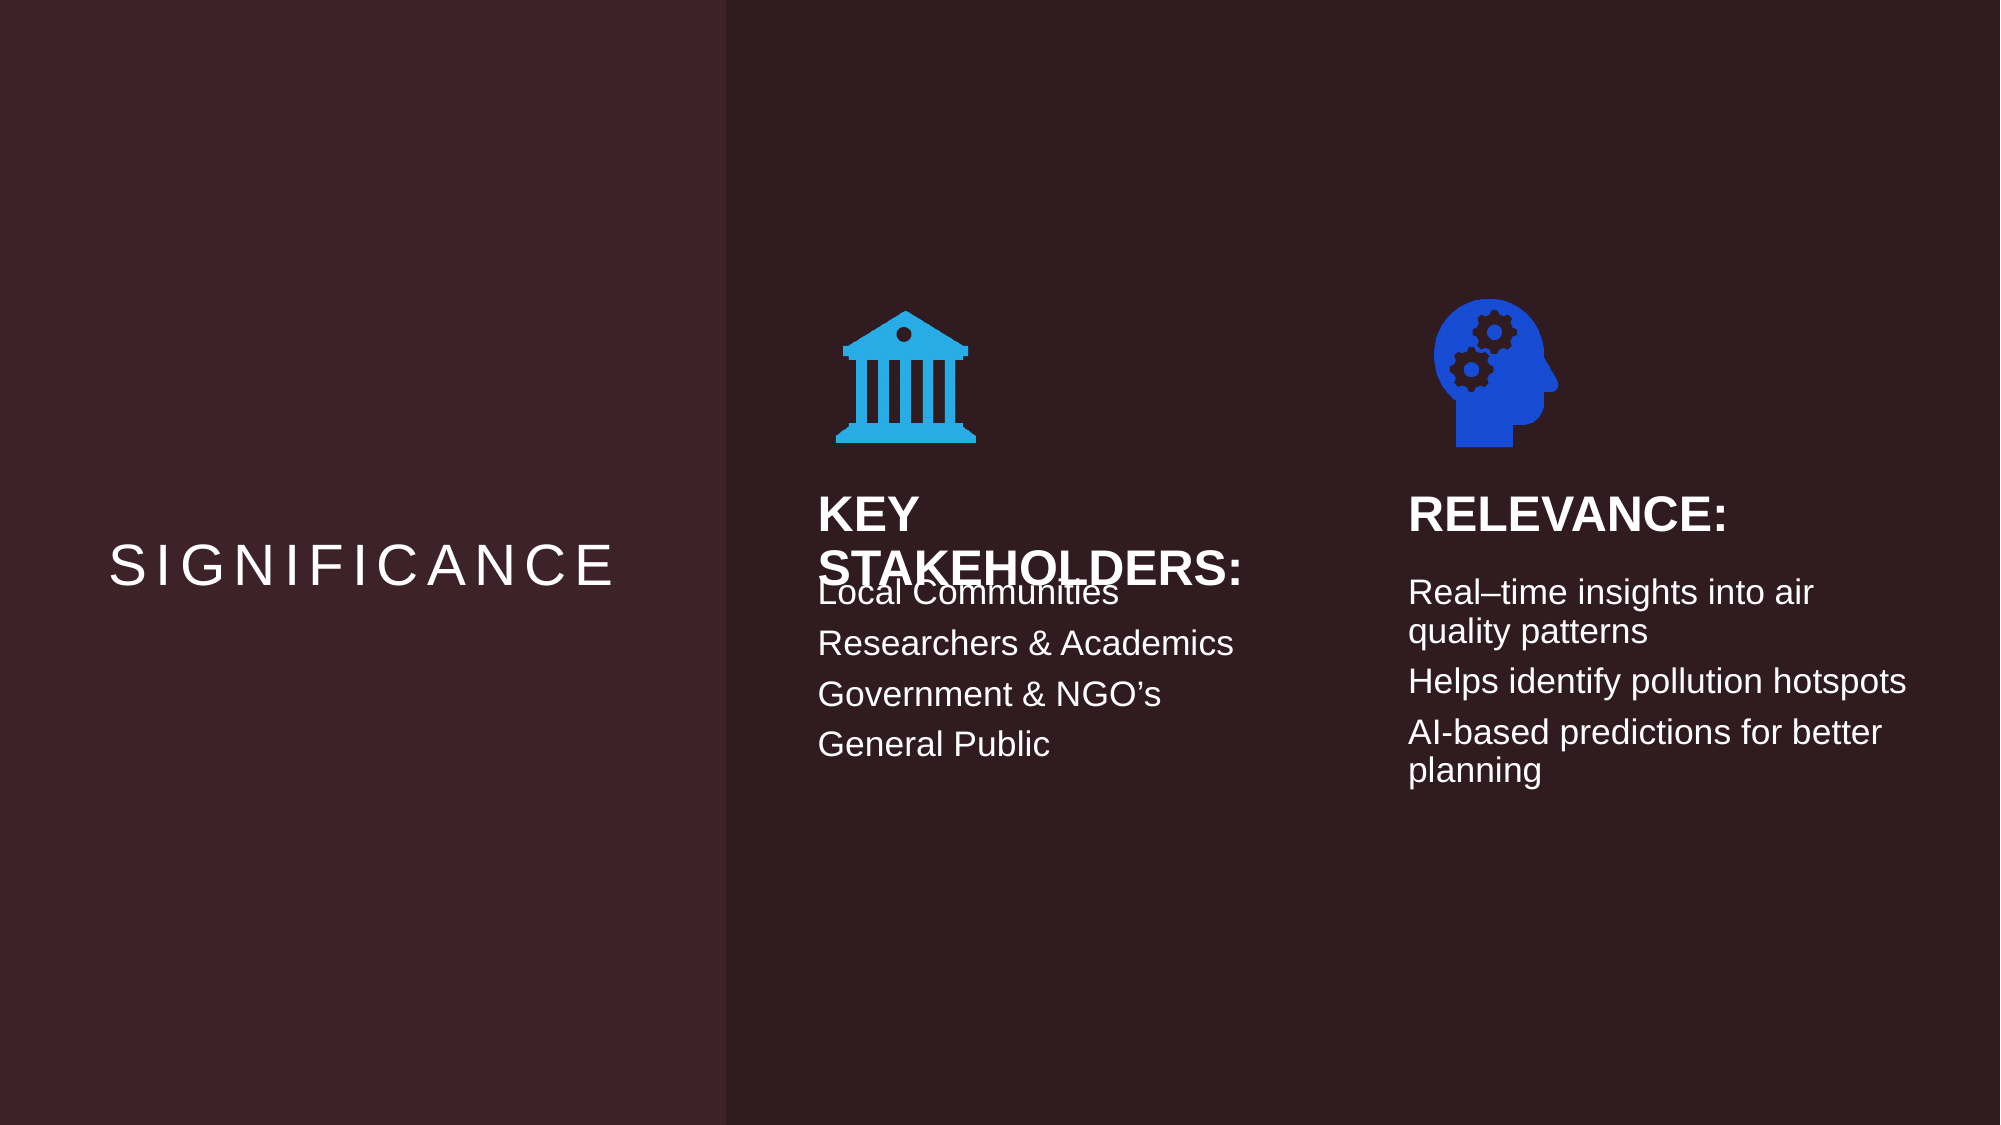

KEY STAKEHOLDERS:
Local Communities
Researchers & Academics
Government & NGO’s
General Public
RELEVANCE:
Real–time insights into air quality patterns
Helps identify pollution hotspots
AI-based predictions for better planning
# SIGNIFICANCE